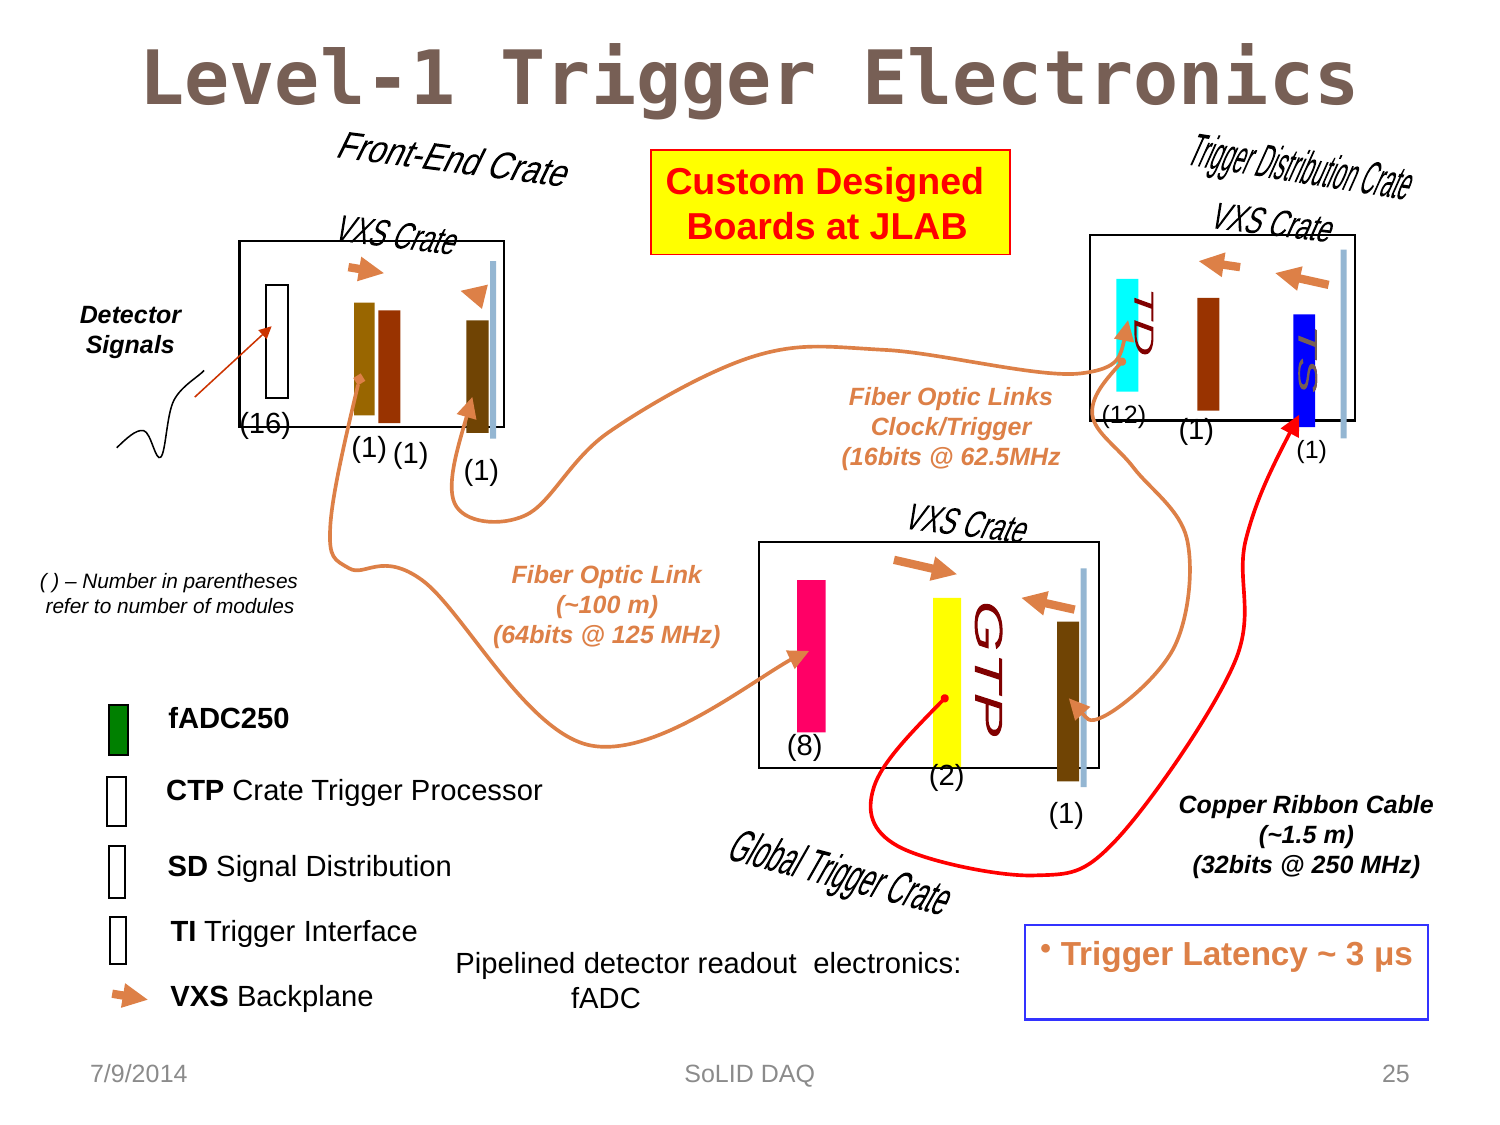

Level-1 Trigger Electronics
Front-End Crate
Trigger Distribution Crate
Custom Designed
  Boards at JLAB
VXS Crate
VXS Crate

Detector
Signals

TD

TS
TS

Fiber Optic Links
Clock/Trigger
(16bits @ 62.5MHz

(12)
(16)
(1)

(1)
(1)
(1)
(1)
VXS Crate

Fiber Optic Link
(~100 m)
(64bits @ 125 MHz)
( ) – Number in parentheses
 refer to number of modules

SSP
GTP
fADC250

(8)
(2)
CTP Crate Trigger Processor

Copper Ribbon Cable
(~1.5 m)
(32bits @ 250 MHz)
(1)
Global Trigger Crate
SD Signal Distribution

 TI Trigger Interface

 Trigger Latency ~ 3 μs

  Pipelined detector readout  electronics:
                fADC
 VXS Backplane

7/9/2014
SoLID DAQ
25